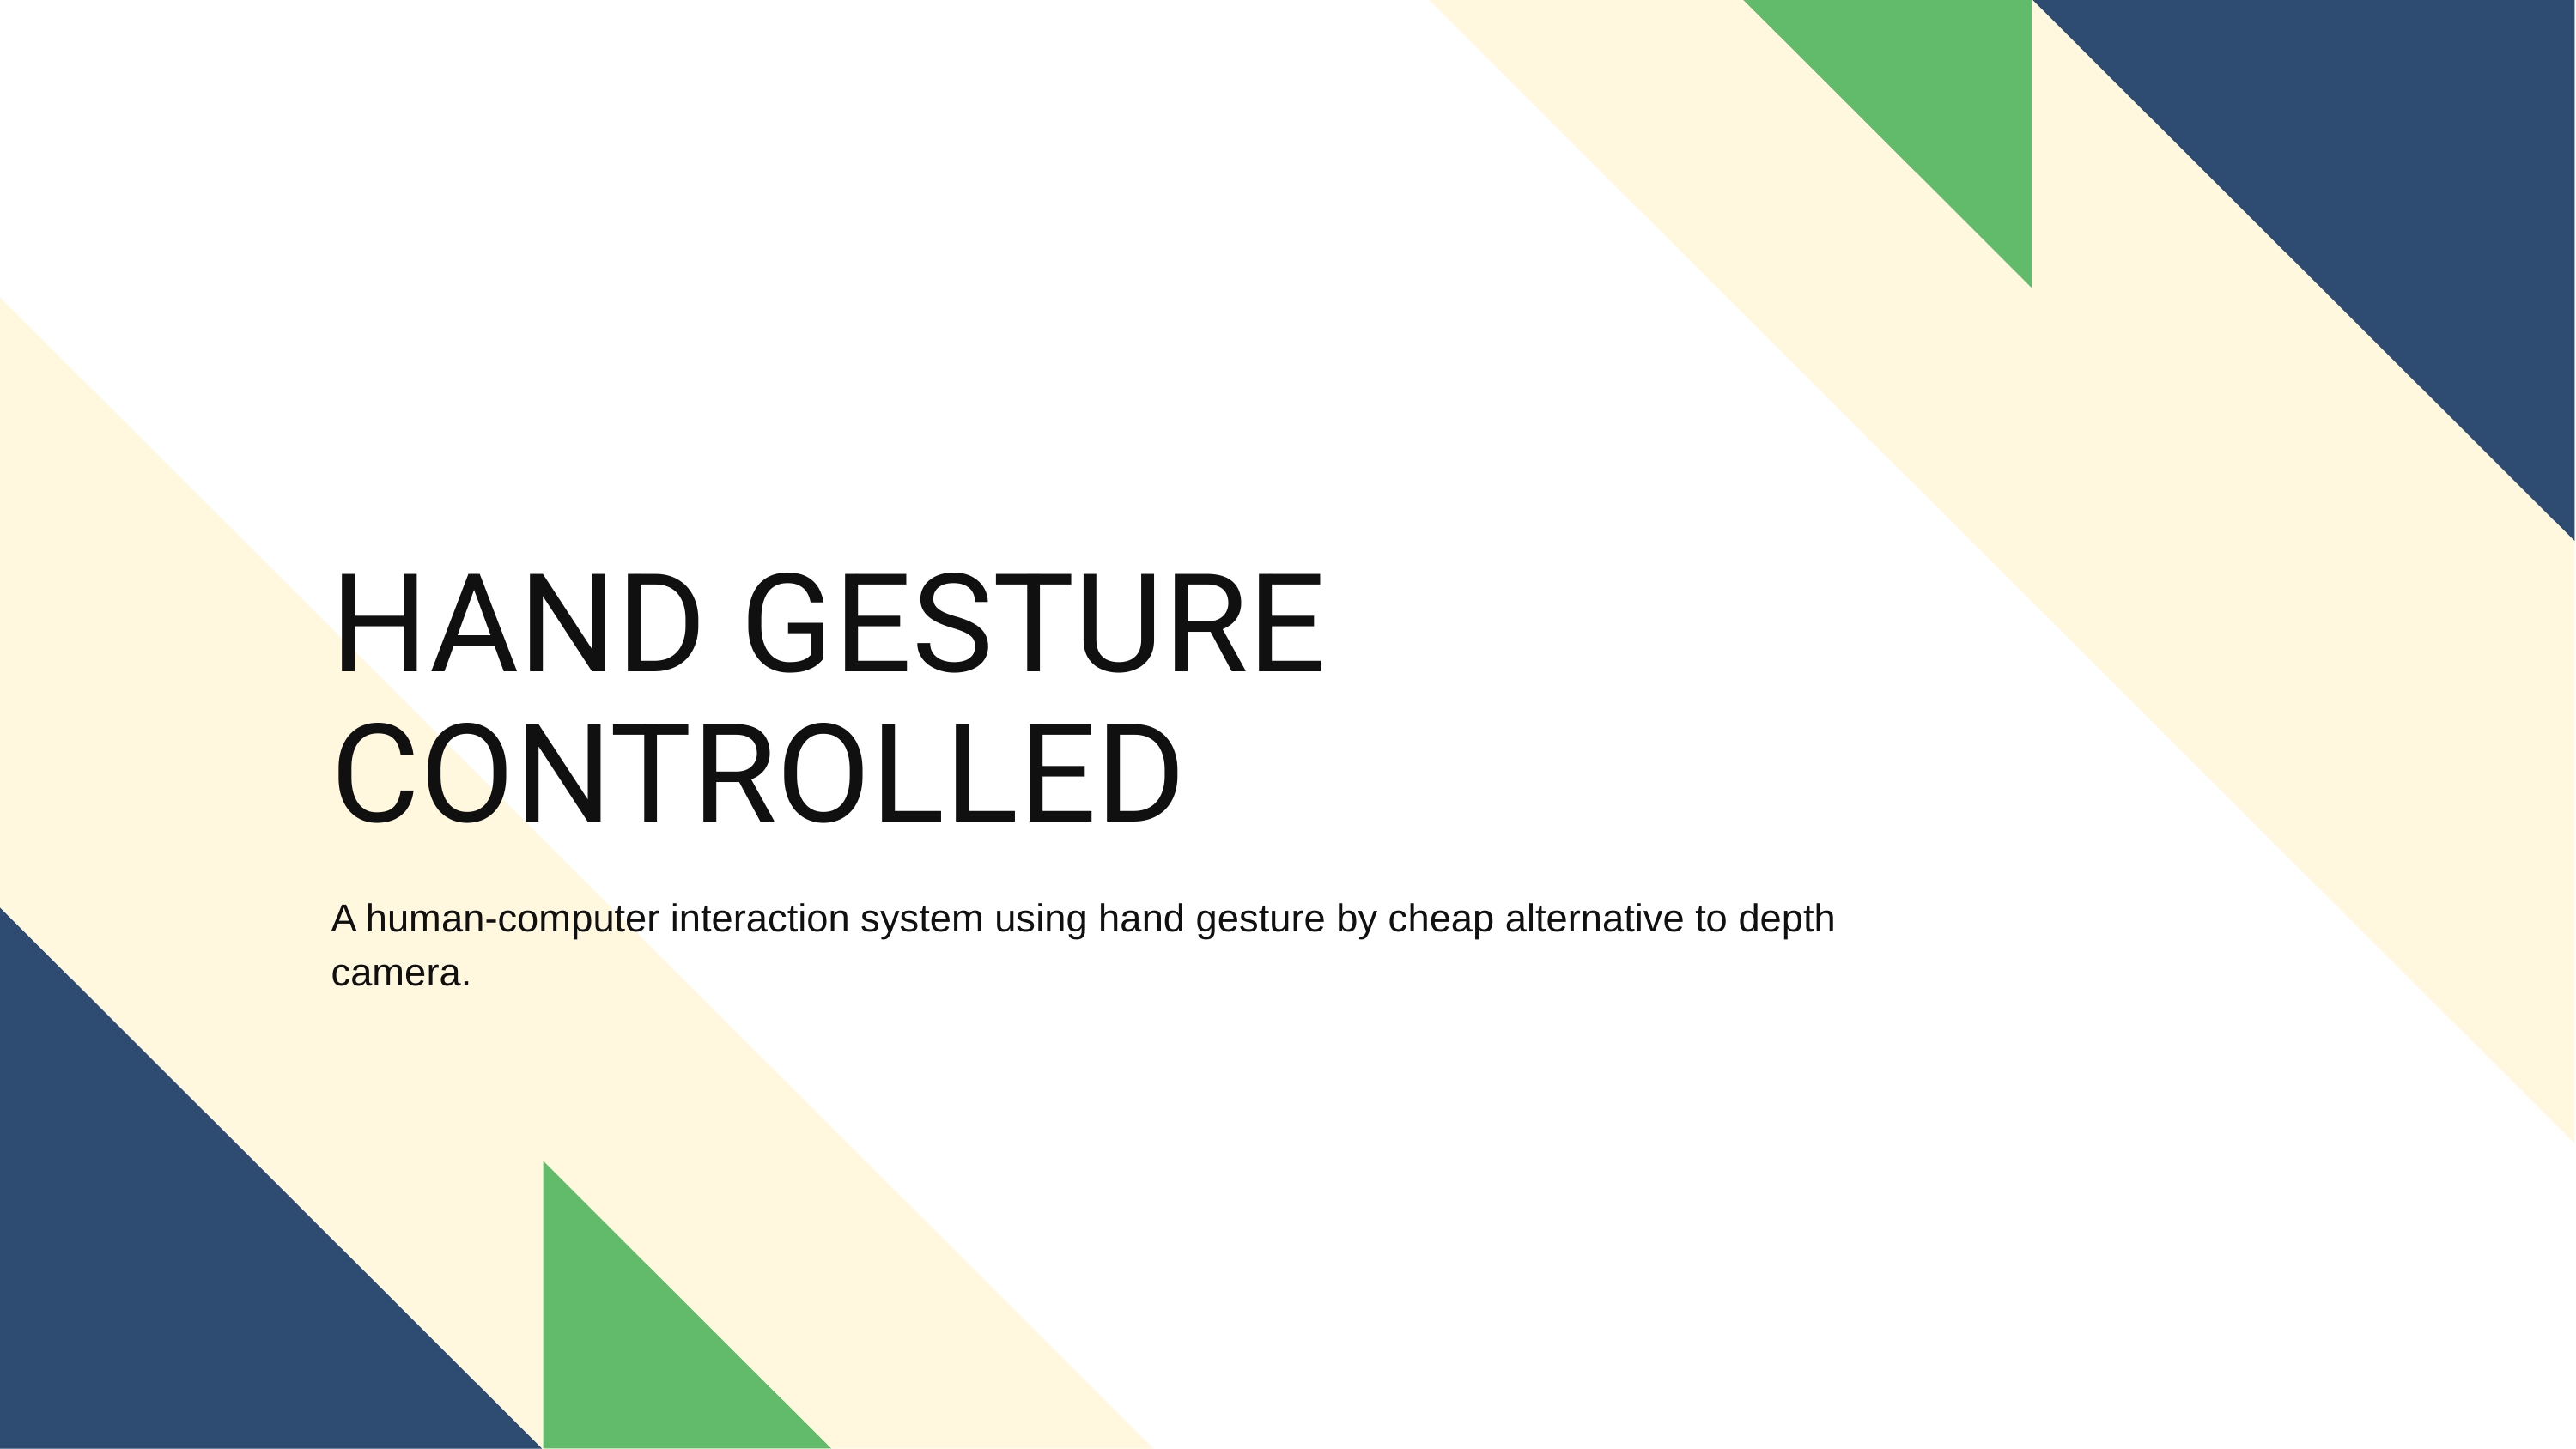

HAND GESTURE CONTROLLED
A human-computer interaction system using hand gesture by cheap alternative to depth camera.